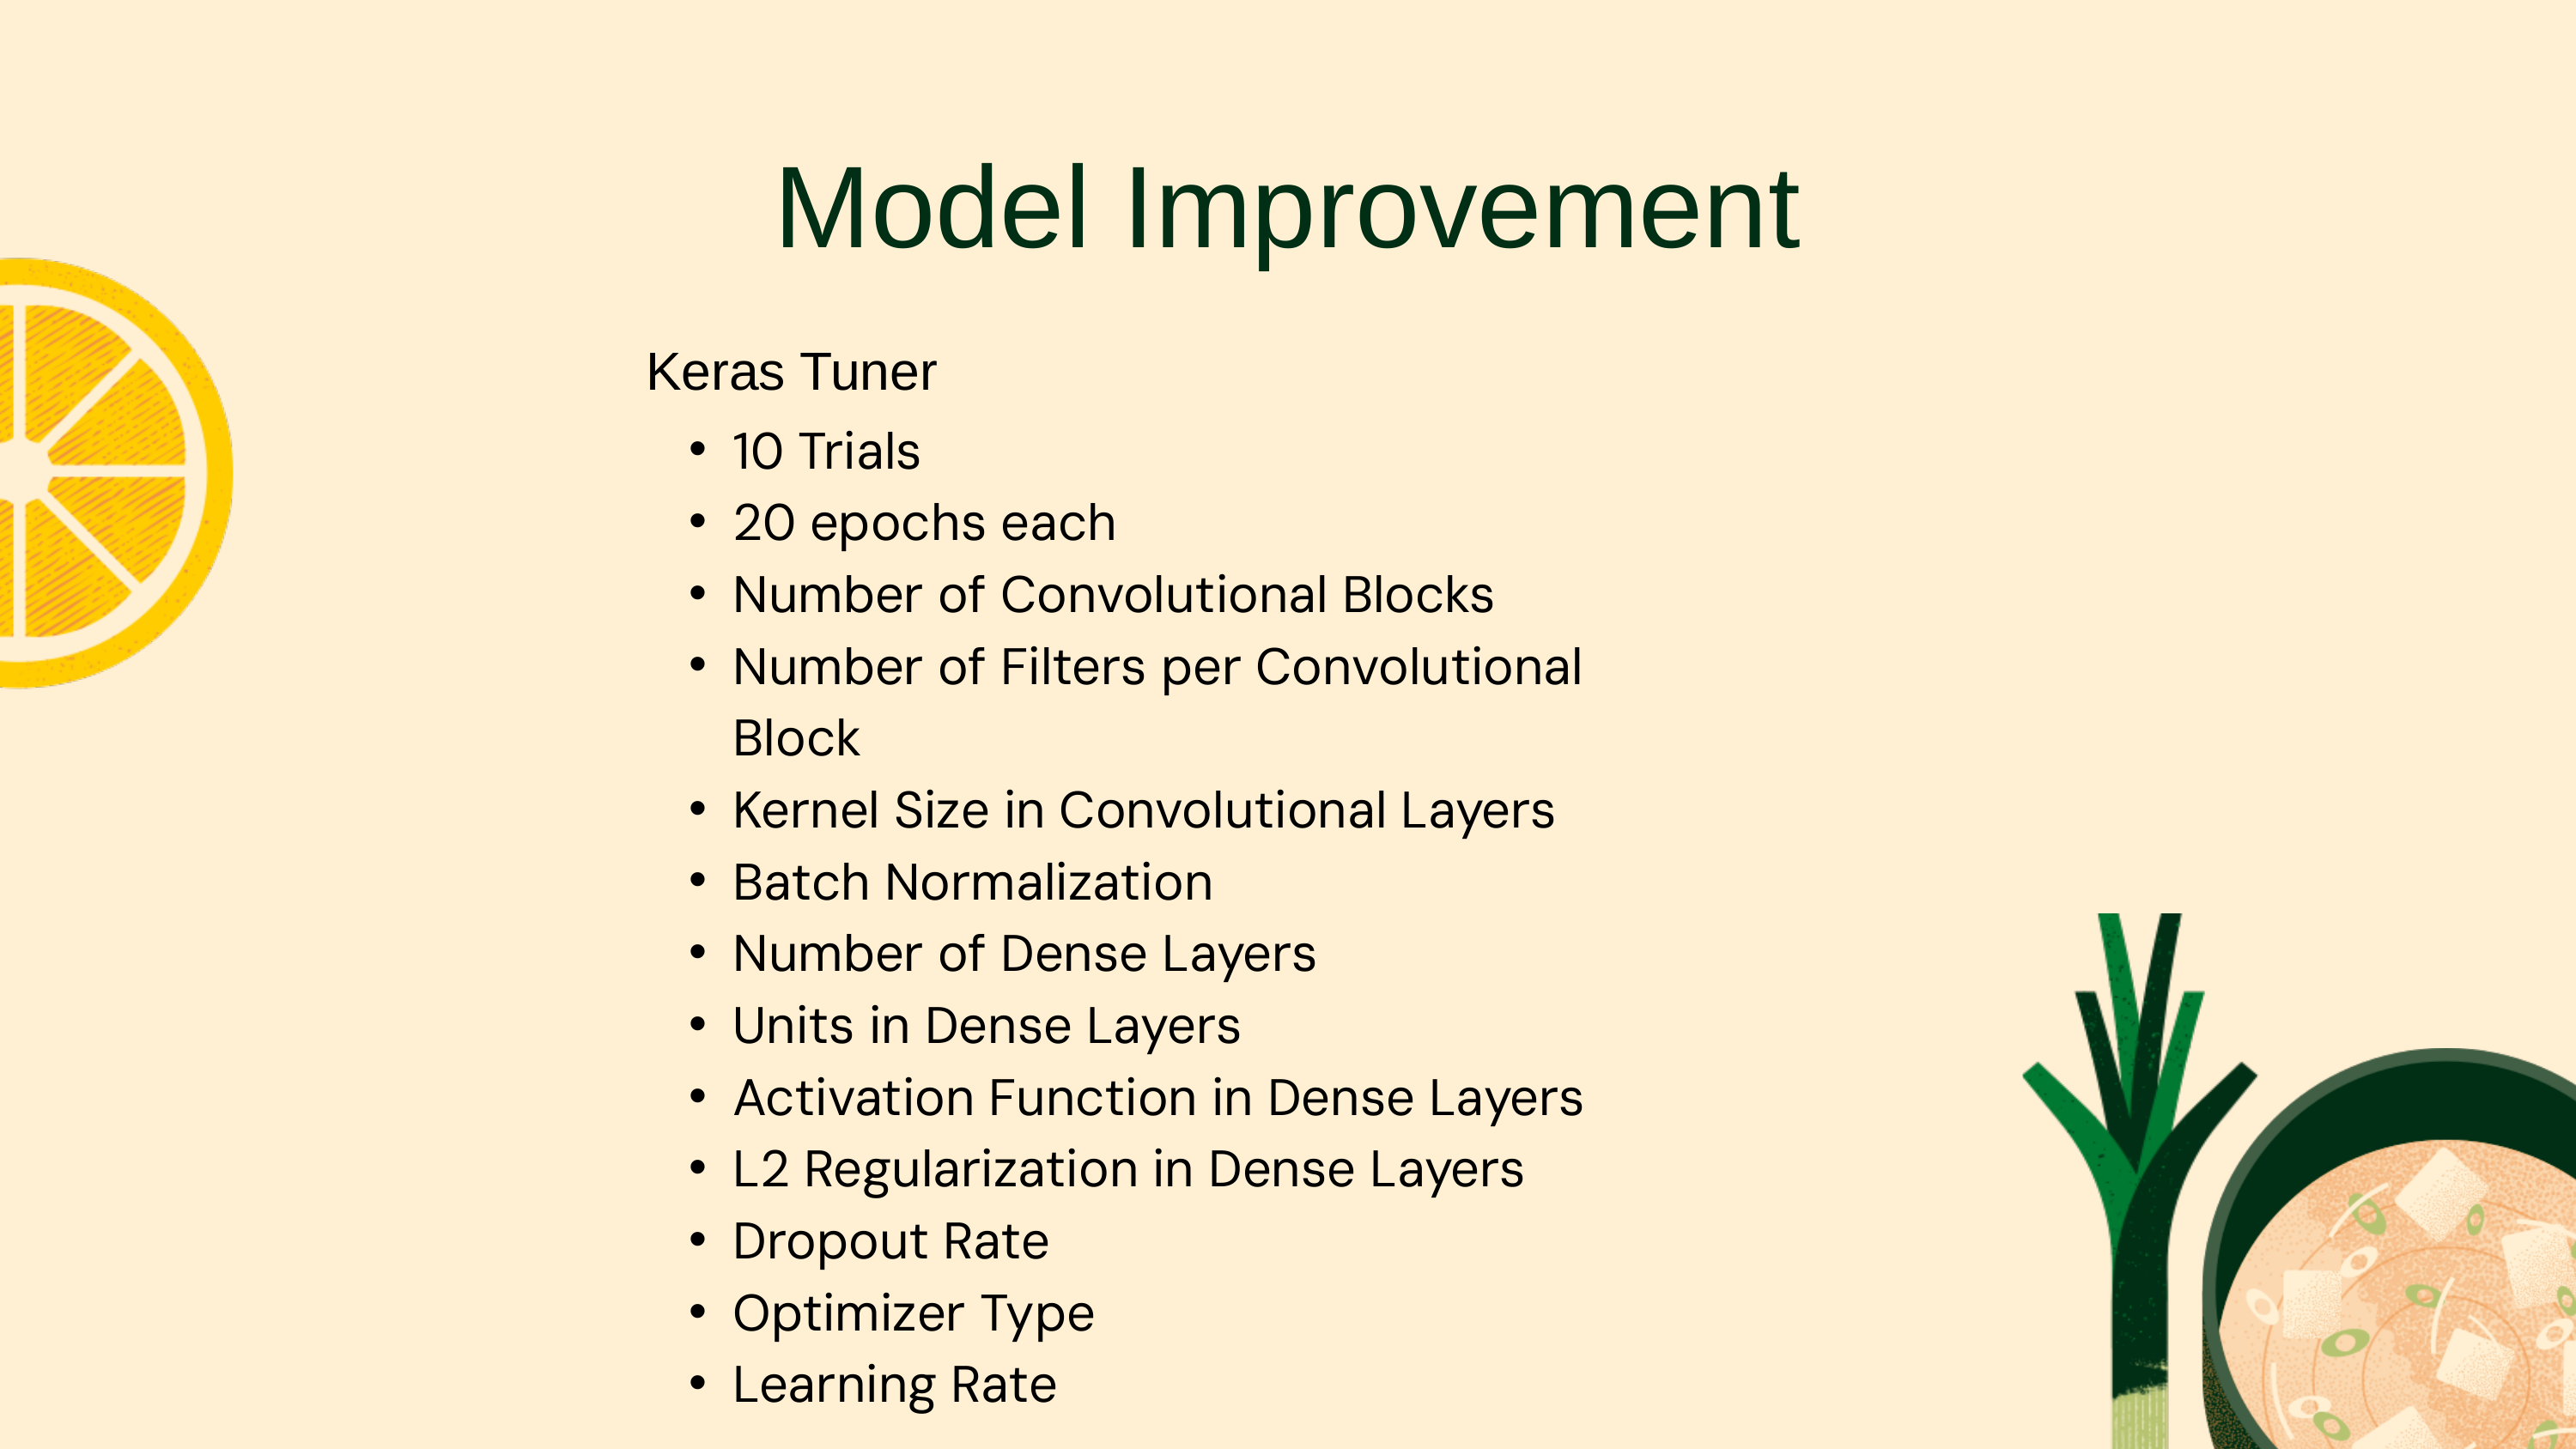

Model Improvement
Keras Tuner
10 Trials
20 epochs each
Number of Convolutional Blocks
Number of Filters per Convolutional Block
Kernel Size in Convolutional Layers
Batch Normalization
Number of Dense Layers
Units in Dense Layers
Activation Function in Dense Layers
L2 Regularization in Dense Layers
Dropout Rate
Optimizer Type
Learning Rate